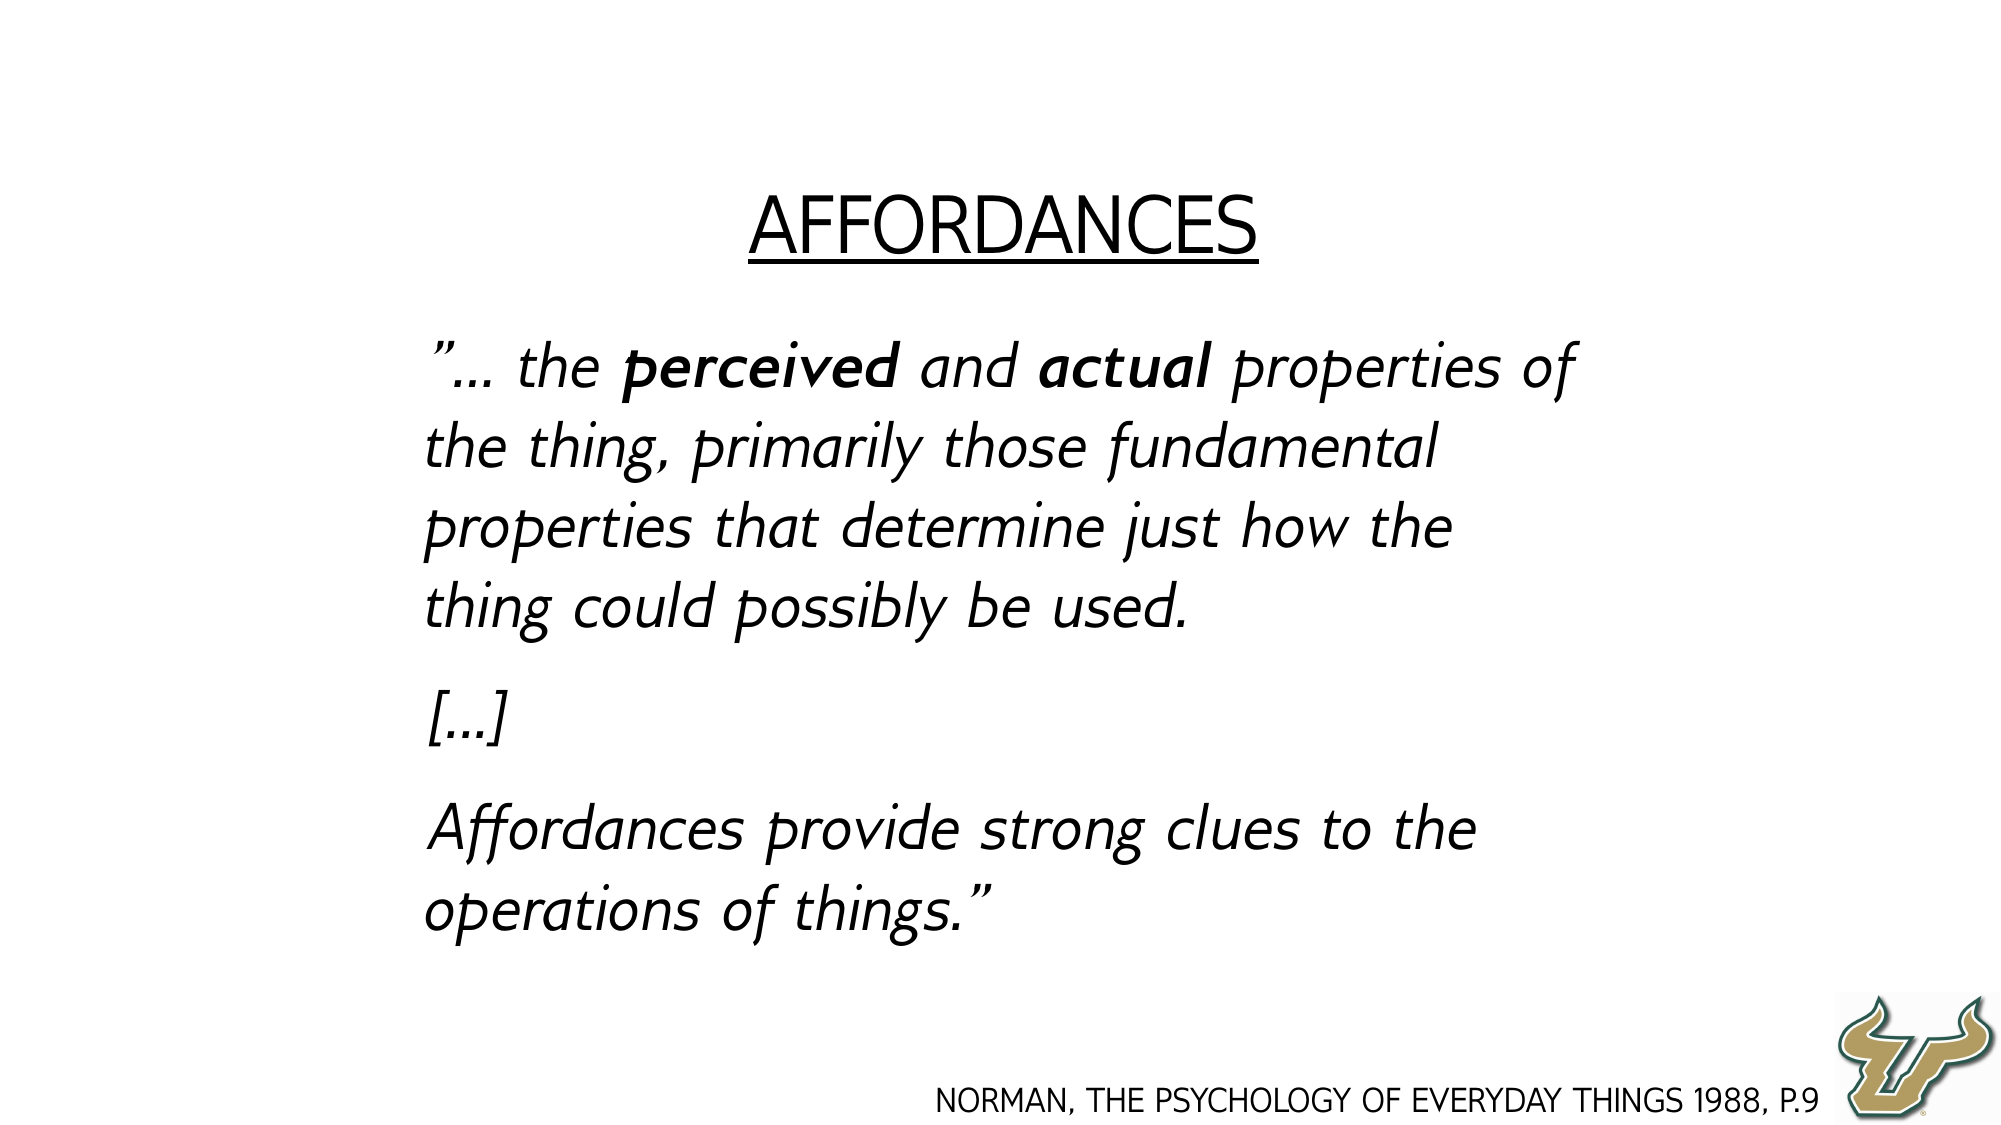

Affordances
”… the perceived and actual properties of the thing, primarily those fundamental properties that determine just how the thing could possibly be used.
[...]
Affordances provide strong clues to the operations of things.”
Norman, The Psychology of Everyday Things 1988, p.9